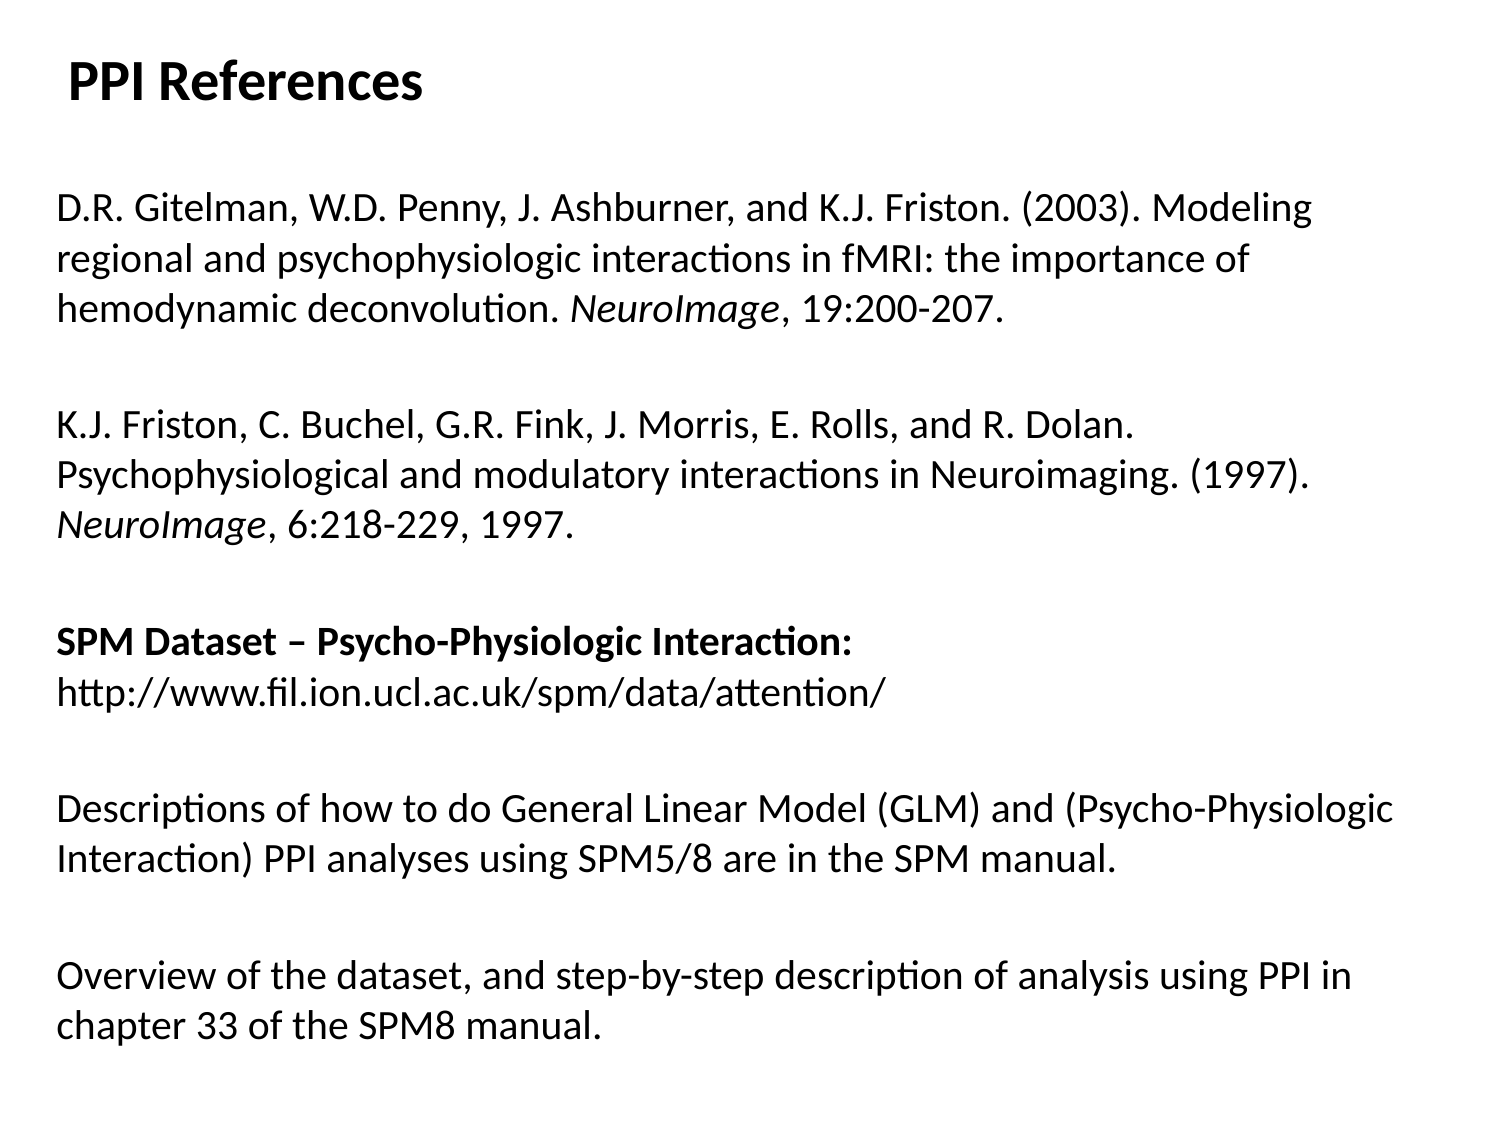

# PPI References
D.R. Gitelman, W.D. Penny, J. Ashburner, and K.J. Friston. (2003). Modeling regional and psychophysiologic interactions in fMRI: the importance of hemodynamic deconvolution. NeuroImage, 19:200-207.

K.J. Friston, C. Buchel, G.R. Fink, J. Morris, E. Rolls, and R. Dolan. Psychophysiological and modulatory interactions in Neuroimaging. (1997). NeuroImage, 6:218-229, 1997.

SPM Dataset – Psycho-Physiologic Interaction: http://www.fil.ion.ucl.ac.uk/spm/data/attention/

Descriptions of how to do General Linear Model (GLM) and (Psycho-Physiologic Interaction) PPI analyses using SPM5/8 are in the SPM manual.

Overview of the dataset, and step-by-step description of analysis using PPI in chapter 33 of the SPM8 manual.